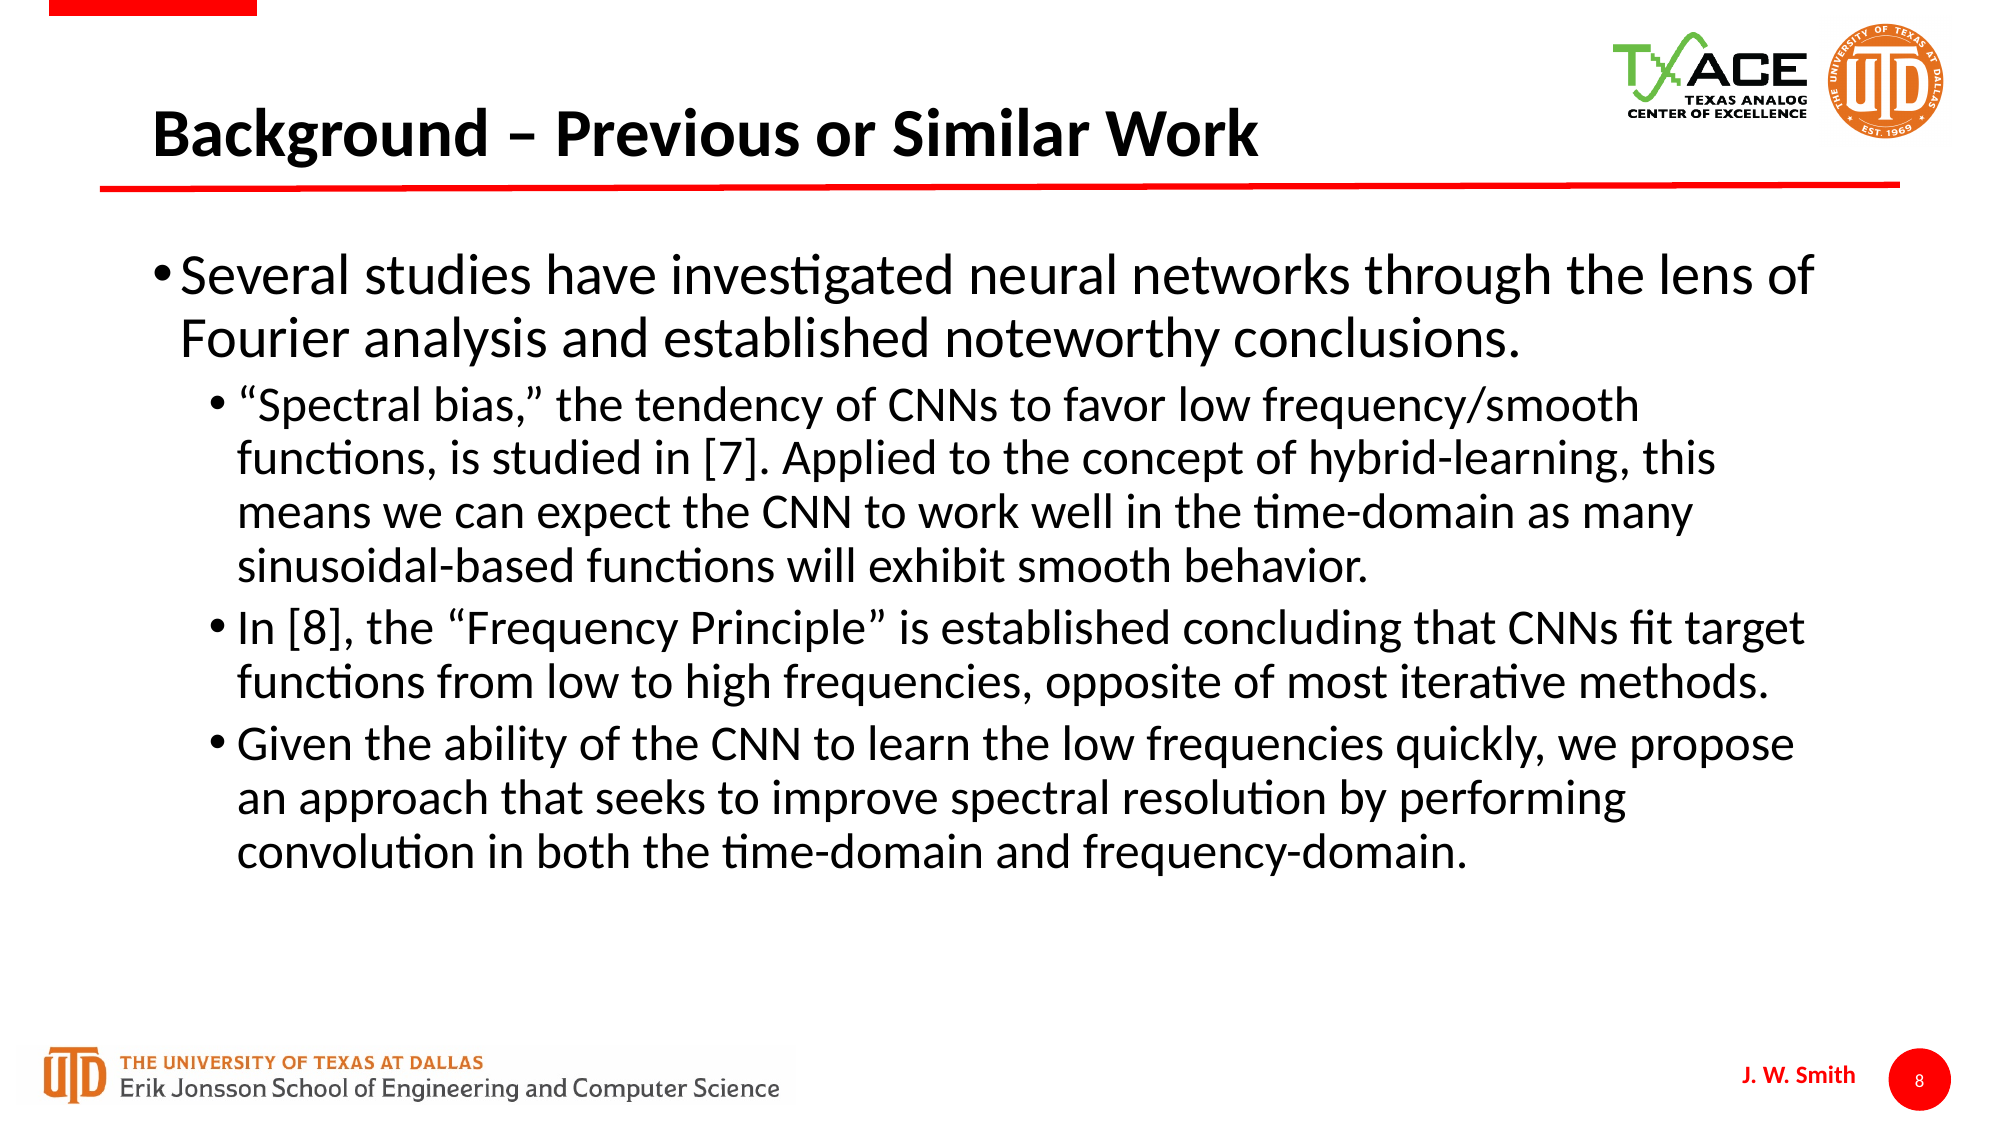

# Background – Previous or Similar Work
Several studies have investigated neural networks through the lens of Fourier analysis and established noteworthy conclusions.
“Spectral bias,” the tendency of CNNs to favor low frequency/smooth functions, is studied in [7]. Applied to the concept of hybrid-learning, this means we can expect the CNN to work well in the time-domain as many sinusoidal-based functions will exhibit smooth behavior.
In [8], the “Frequency Principle” is established concluding that CNNs fit target functions from low to high frequencies, opposite of most iterative methods.
Given the ability of the CNN to learn the low frequencies quickly, we propose an approach that seeks to improve spectral resolution by performing convolution in both the time-domain and frequency-domain.